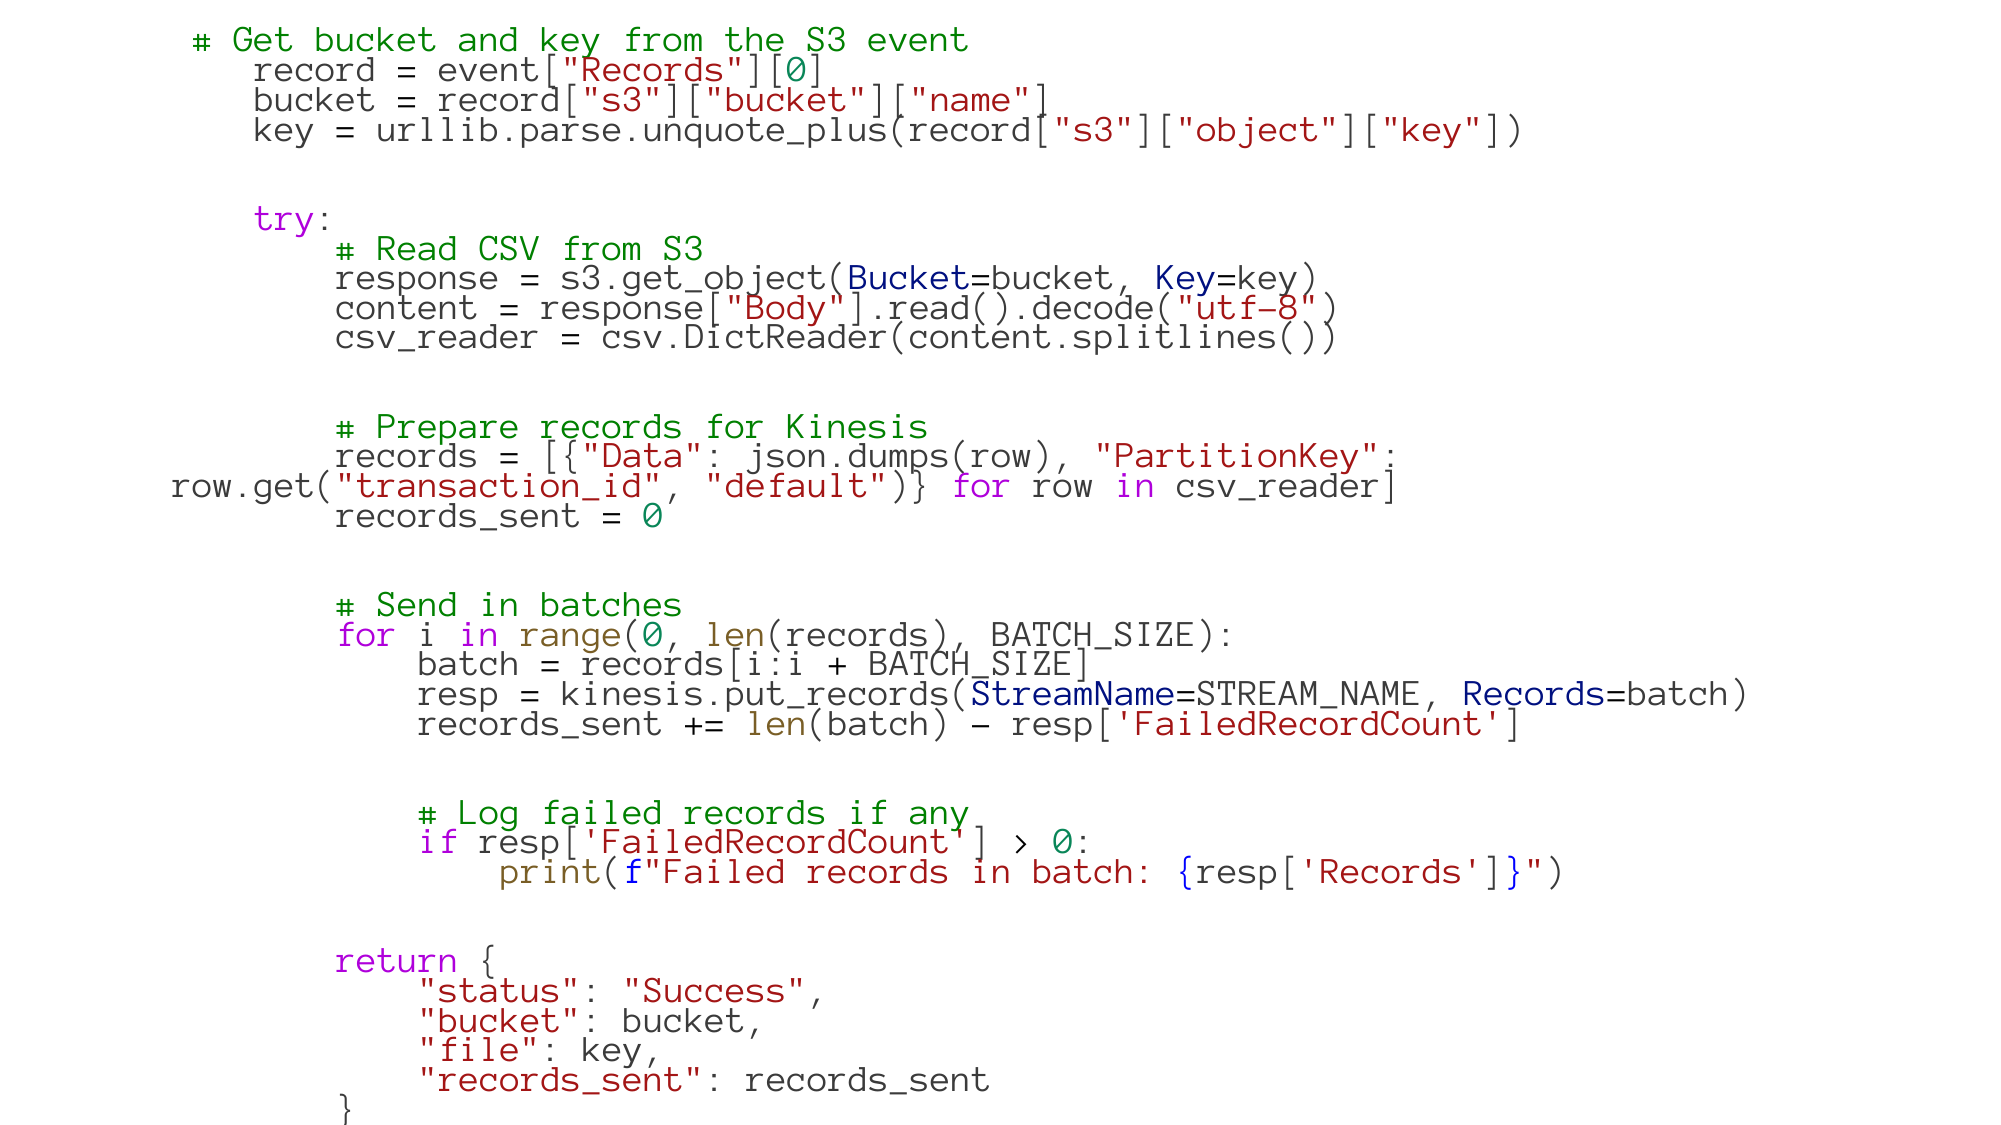

# Get bucket and key from the S3 event
    record = event["Records"][0]
    bucket = record["s3"]["bucket"]["name"]
    key = urllib.parse.unquote_plus(record["s3"]["object"]["key"])

    try:
        # Read CSV from S3
        response = s3.get_object(Bucket=bucket, Key=key)
        content = response["Body"].read().decode("utf-8")
        csv_reader = csv.DictReader(content.splitlines())

        # Prepare records for Kinesis
        records = [{"Data": json.dumps(row), "PartitionKey": row.get("transaction_id", "default")} for row in csv_reader]
        records_sent = 0

        # Send in batches
        for i in range(0, len(records), BATCH_SIZE):
            batch = records[i:i + BATCH_SIZE]
            resp = kinesis.put_records(StreamName=STREAM_NAME, Records=batch)
            records_sent += len(batch) - resp['FailedRecordCount']

            # Log failed records if any
            if resp['FailedRecordCount'] > 0:
                print(f"Failed records in batch: {resp['Records']}")

        return {
            "status": "Success",
            "bucket": bucket,
            "file": key,
            "records_sent": records_sent
        }